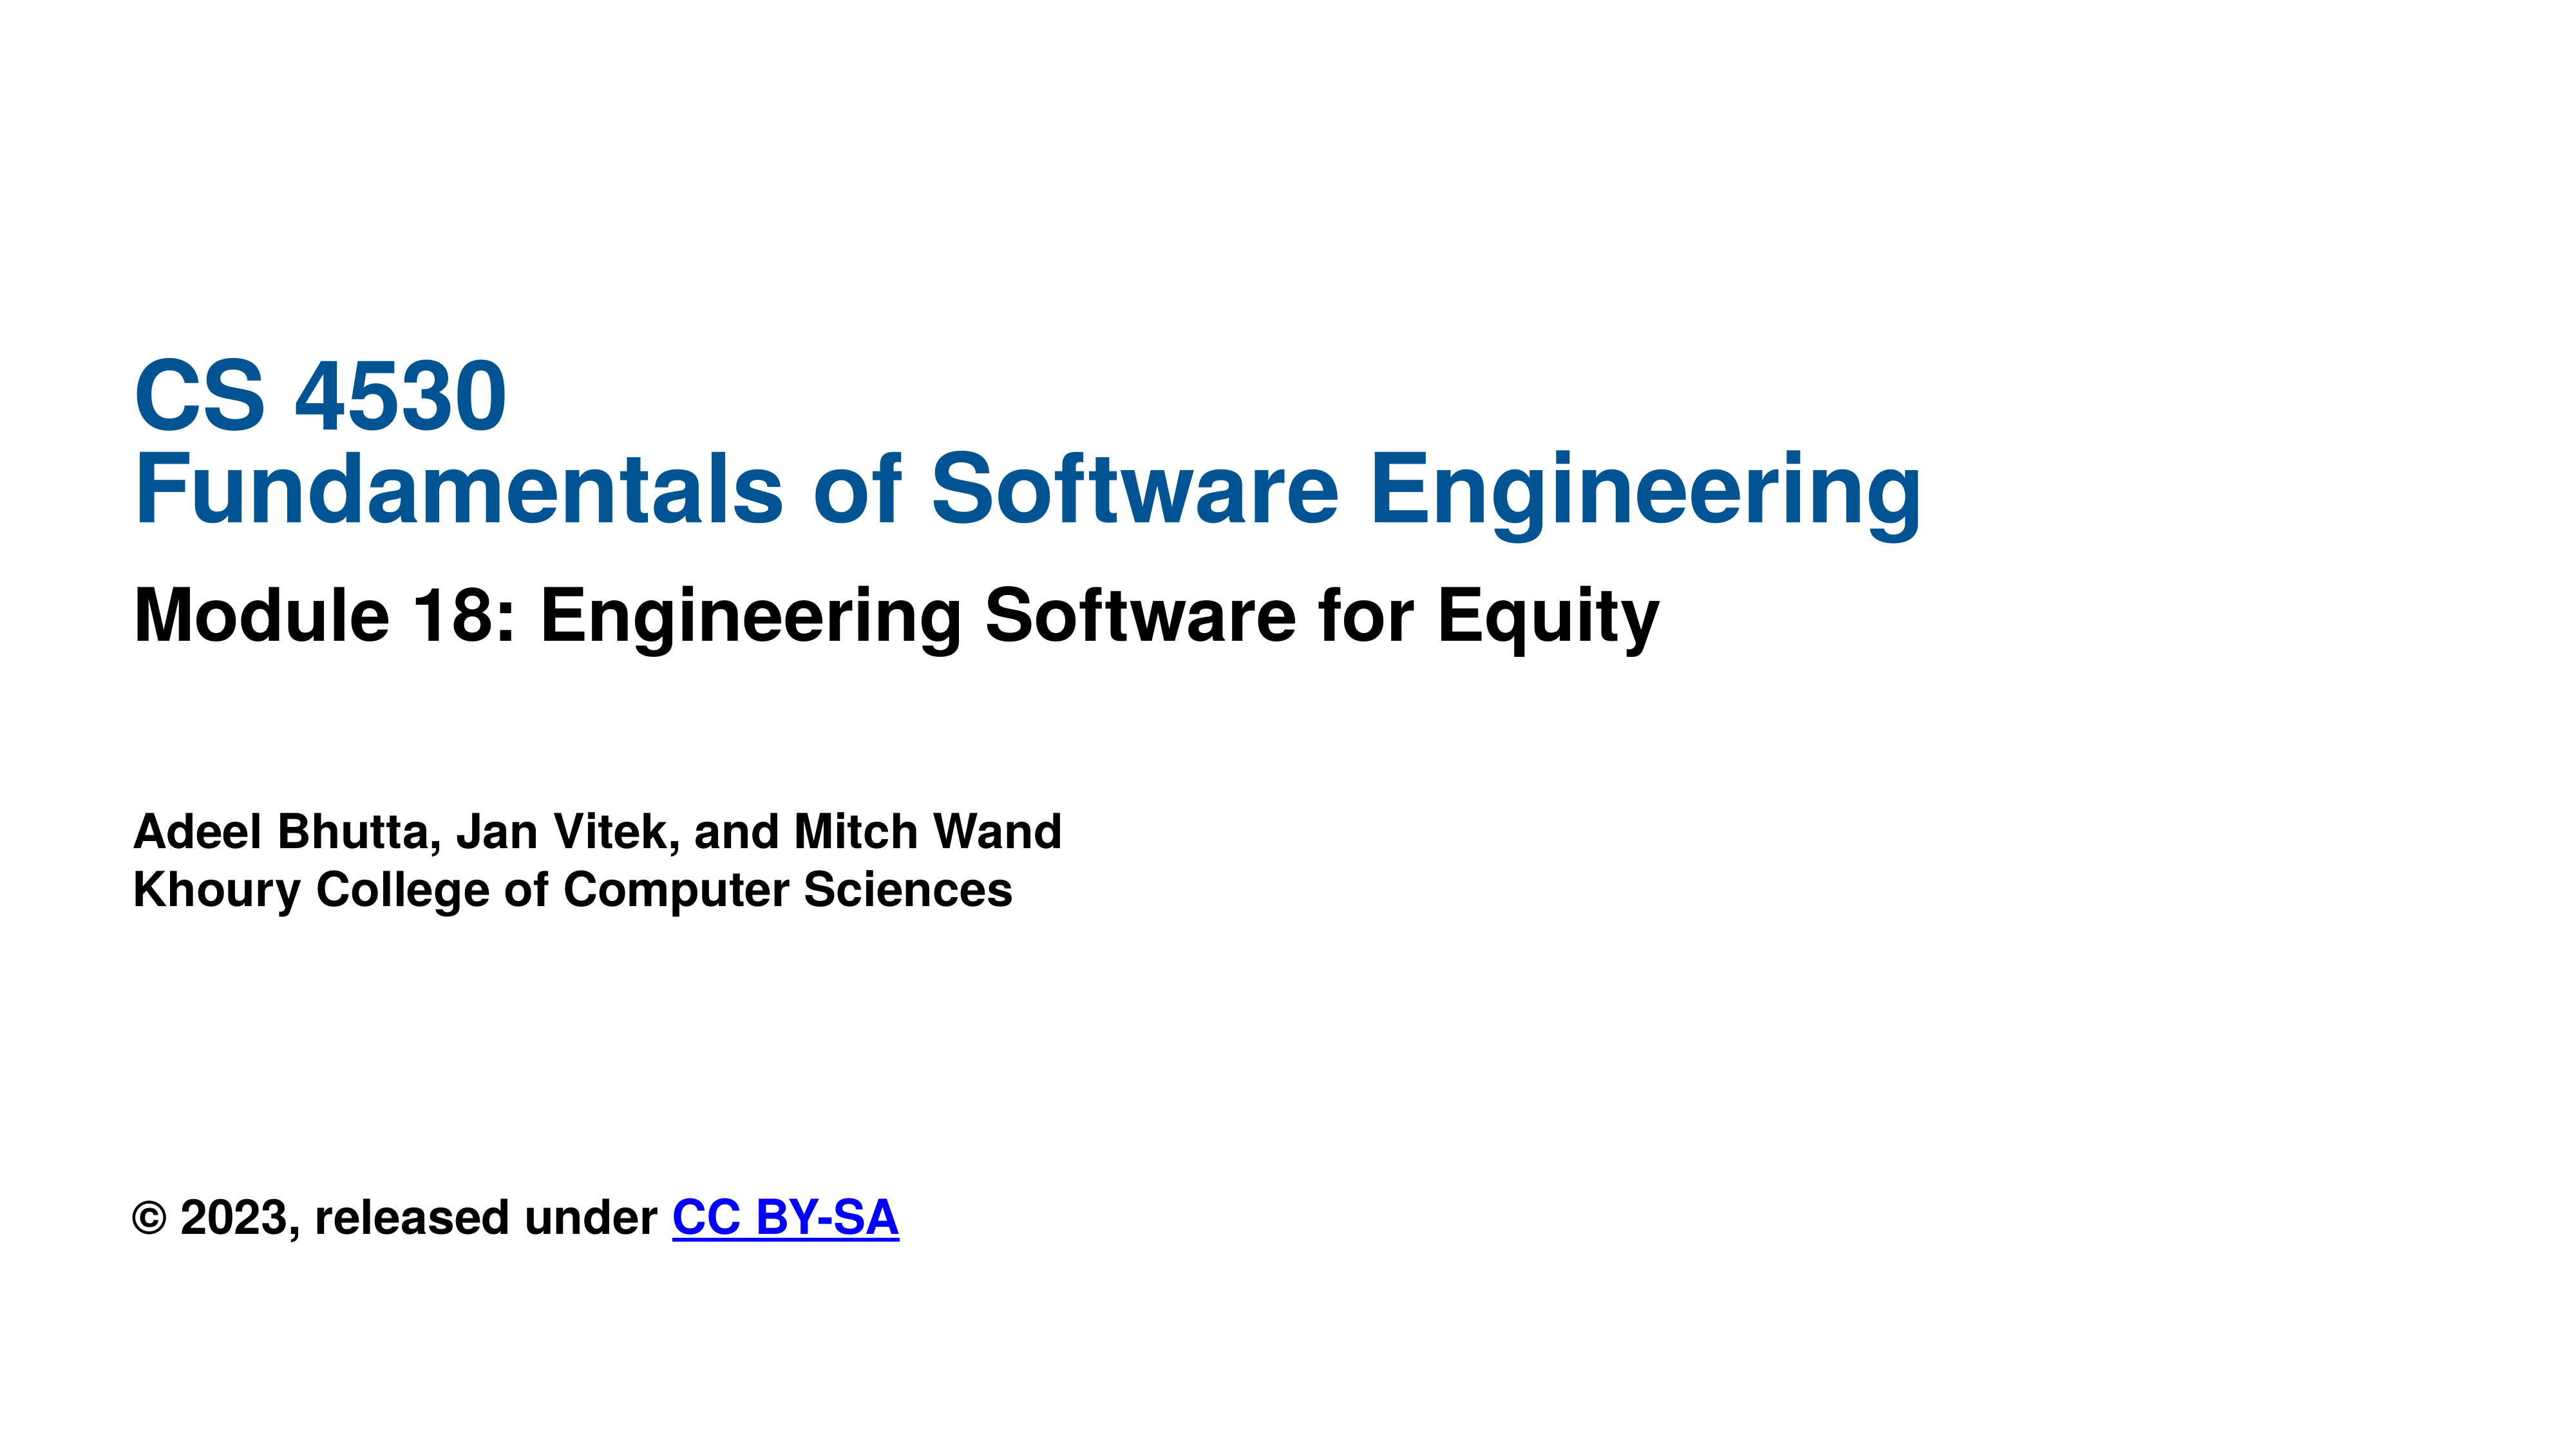

CS 4530
Fundamentals of Software Engineering
Module 18: Engineering Software for Equity
Adeel Bhutta, Jan Vitek, and Mitch Wand
Khoury College of Computer Sciences
© 2023, released under CC BY-SA